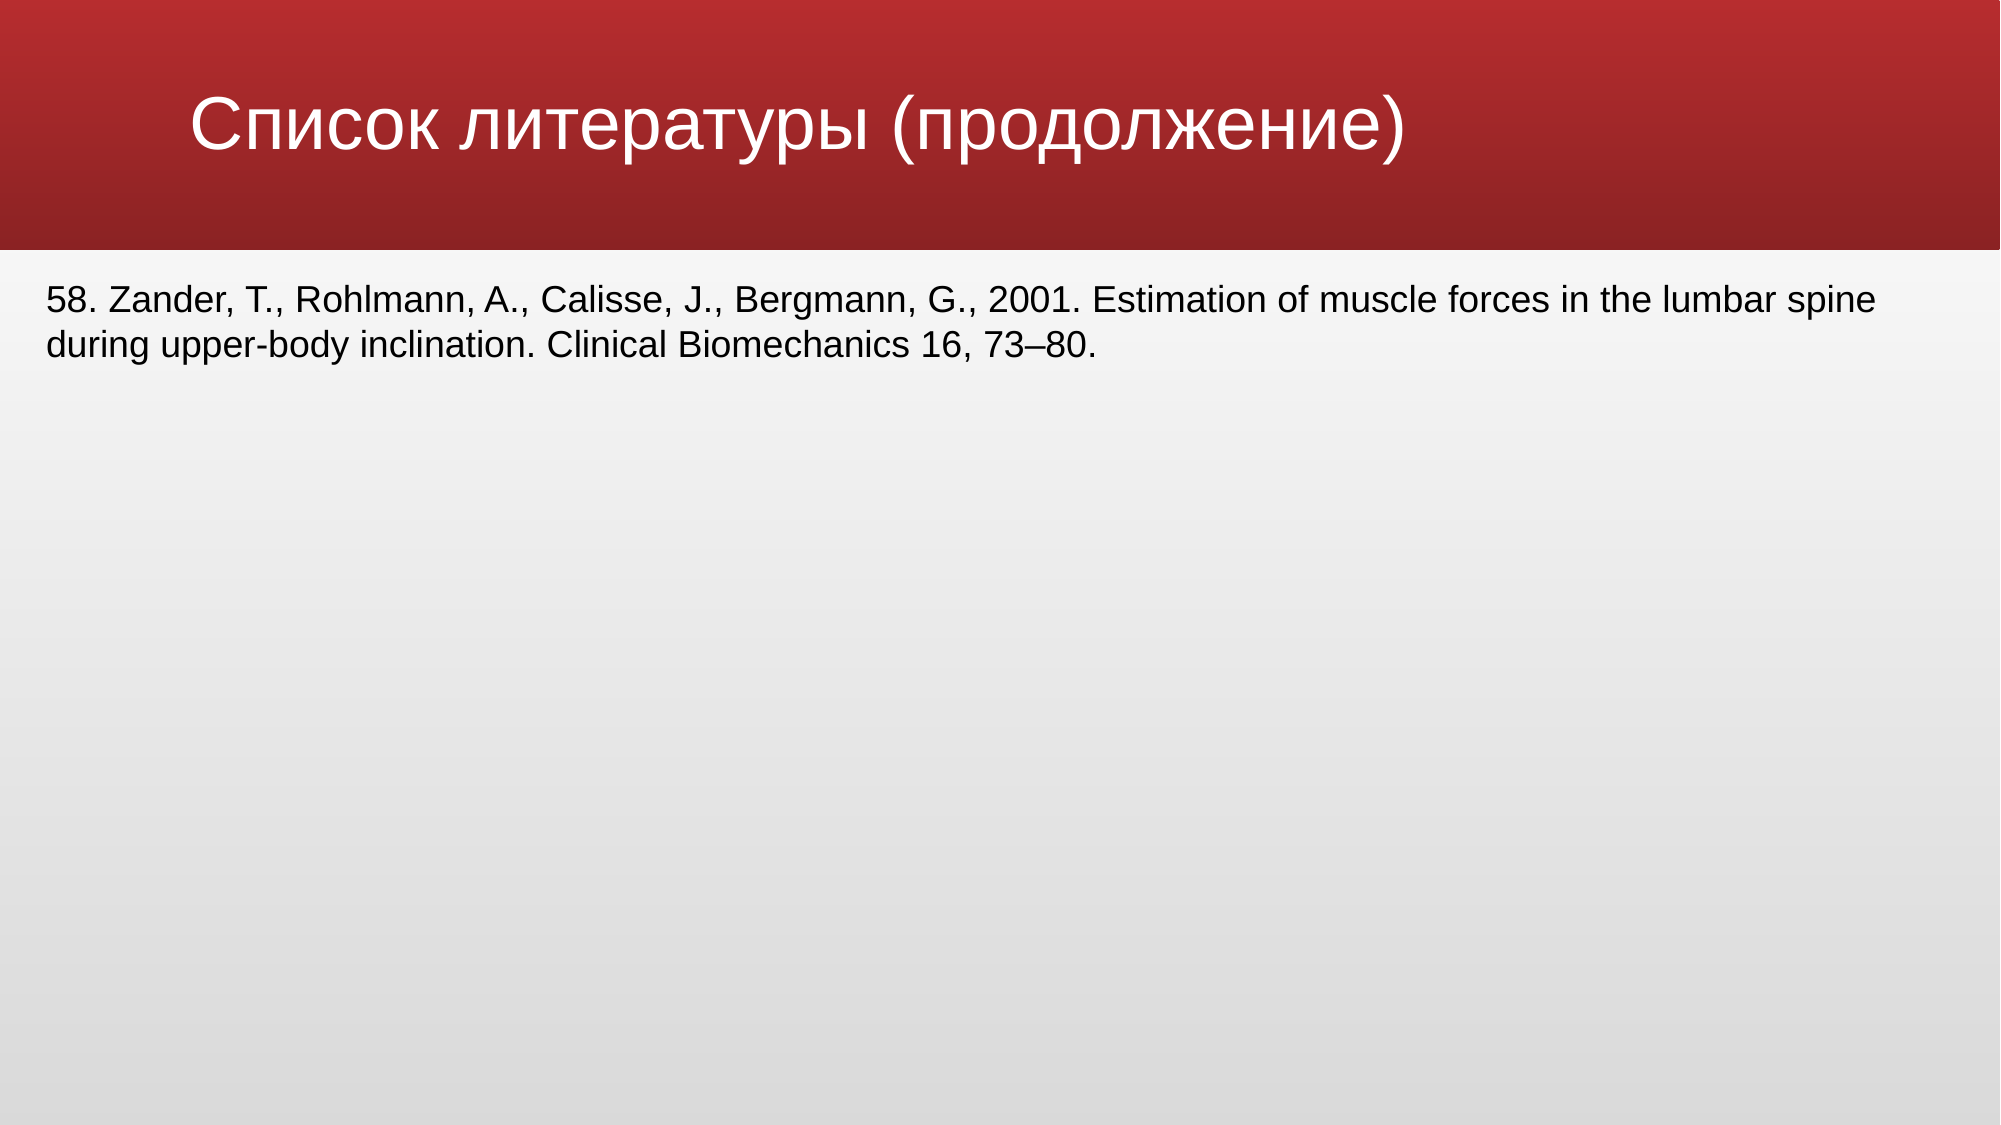

# Список литературы (продолжение)
58. Zander, T., Rohlmann, A., Calisse, J., Bergmann, G., 2001. Estimation of muscle forces in the lumbar spine during upper-body inclination. Clinical Biomechanics 16, 73–80.